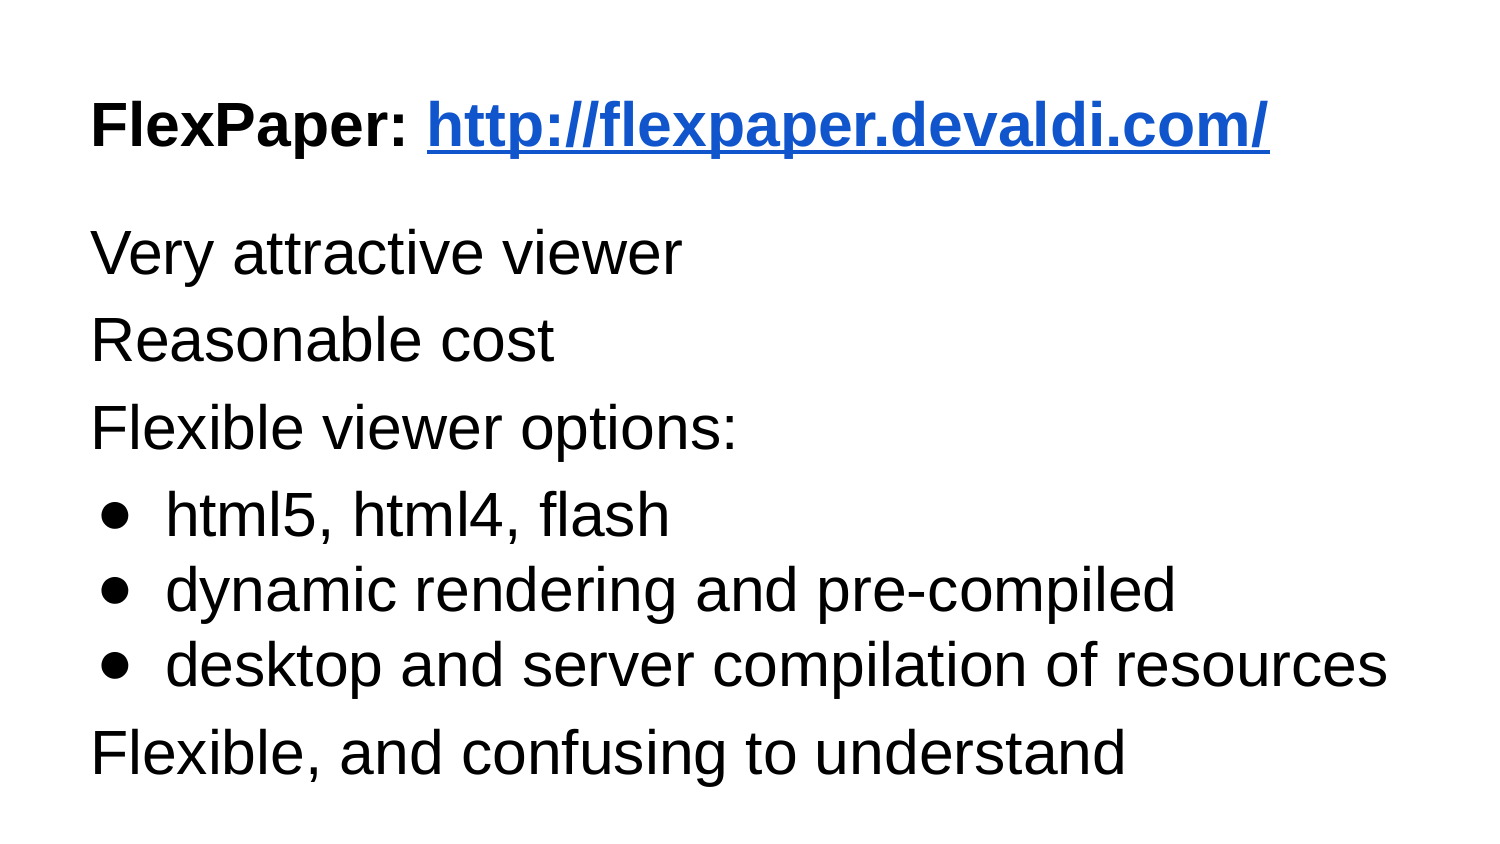

# FlexPaper: http://flexpaper.devaldi.com/
Very attractive viewer
Reasonable cost
Flexible viewer options:
html5, html4, flash
dynamic rendering and pre-compiled
desktop and server compilation of resources
Flexible, and confusing to understand